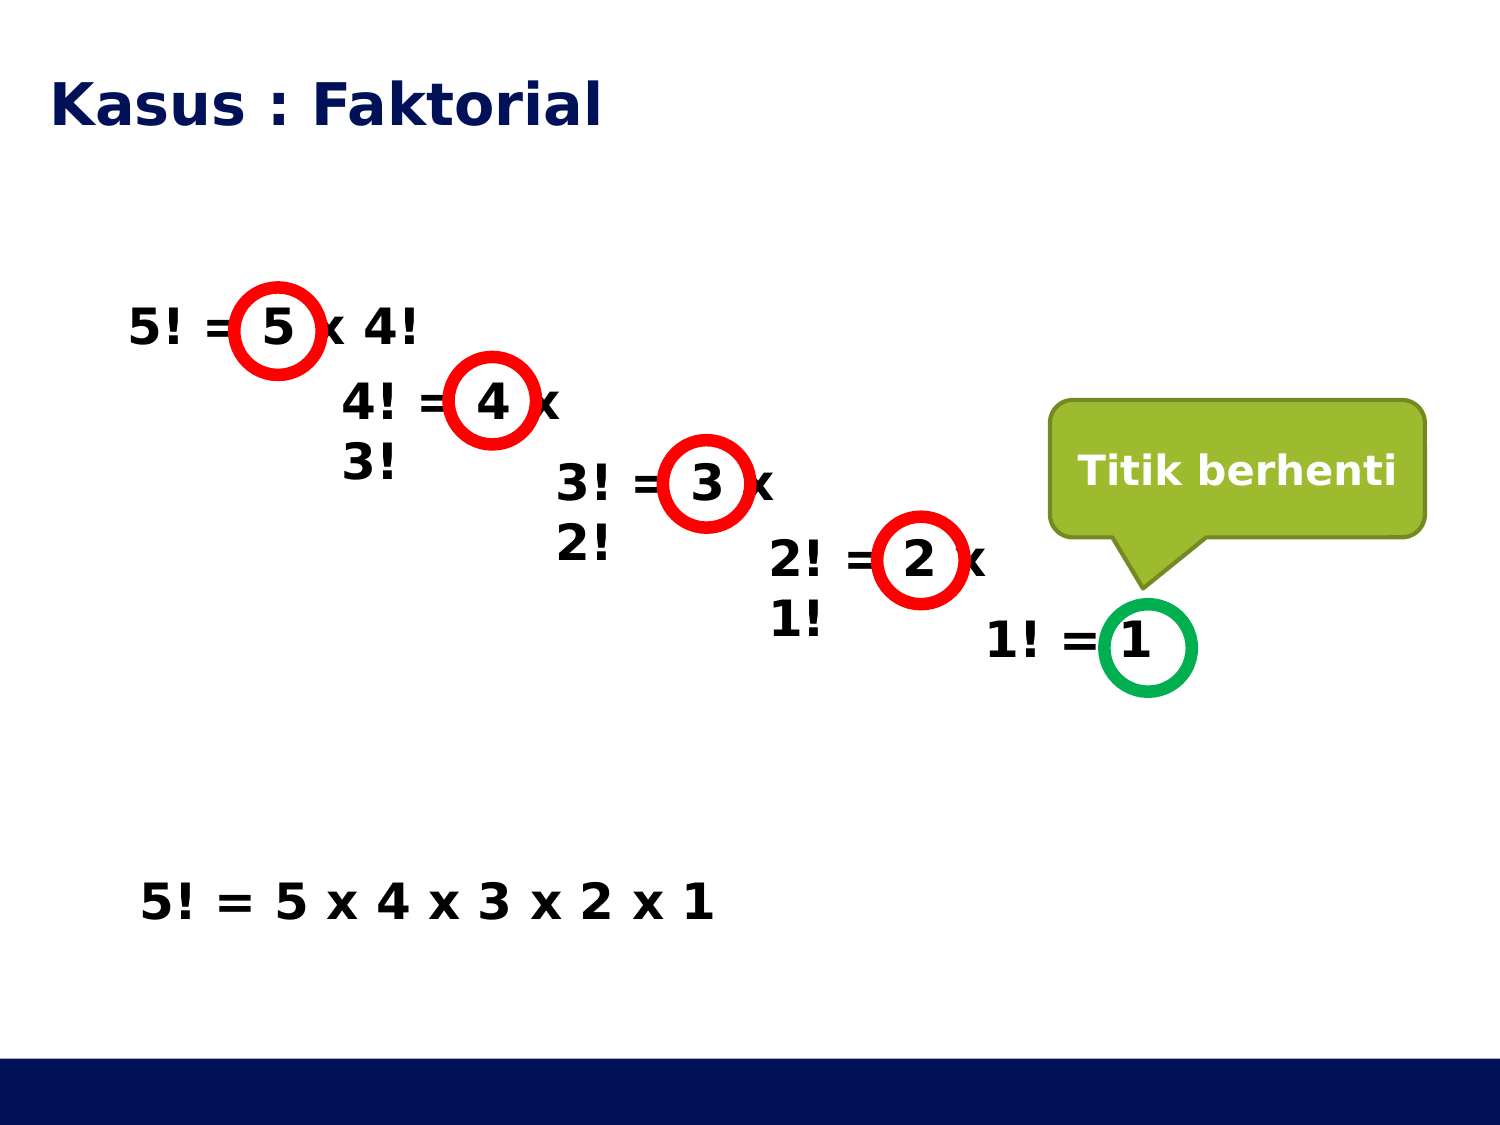

# Kasus : Faktorial
5! = 5 x 4!

4! = 4 x 3!
Titik berhenti

3! = 3 x 2!

2! = 2 x 1!
1! = 1

5! = 5 x 4 x 3 x 2 x 1